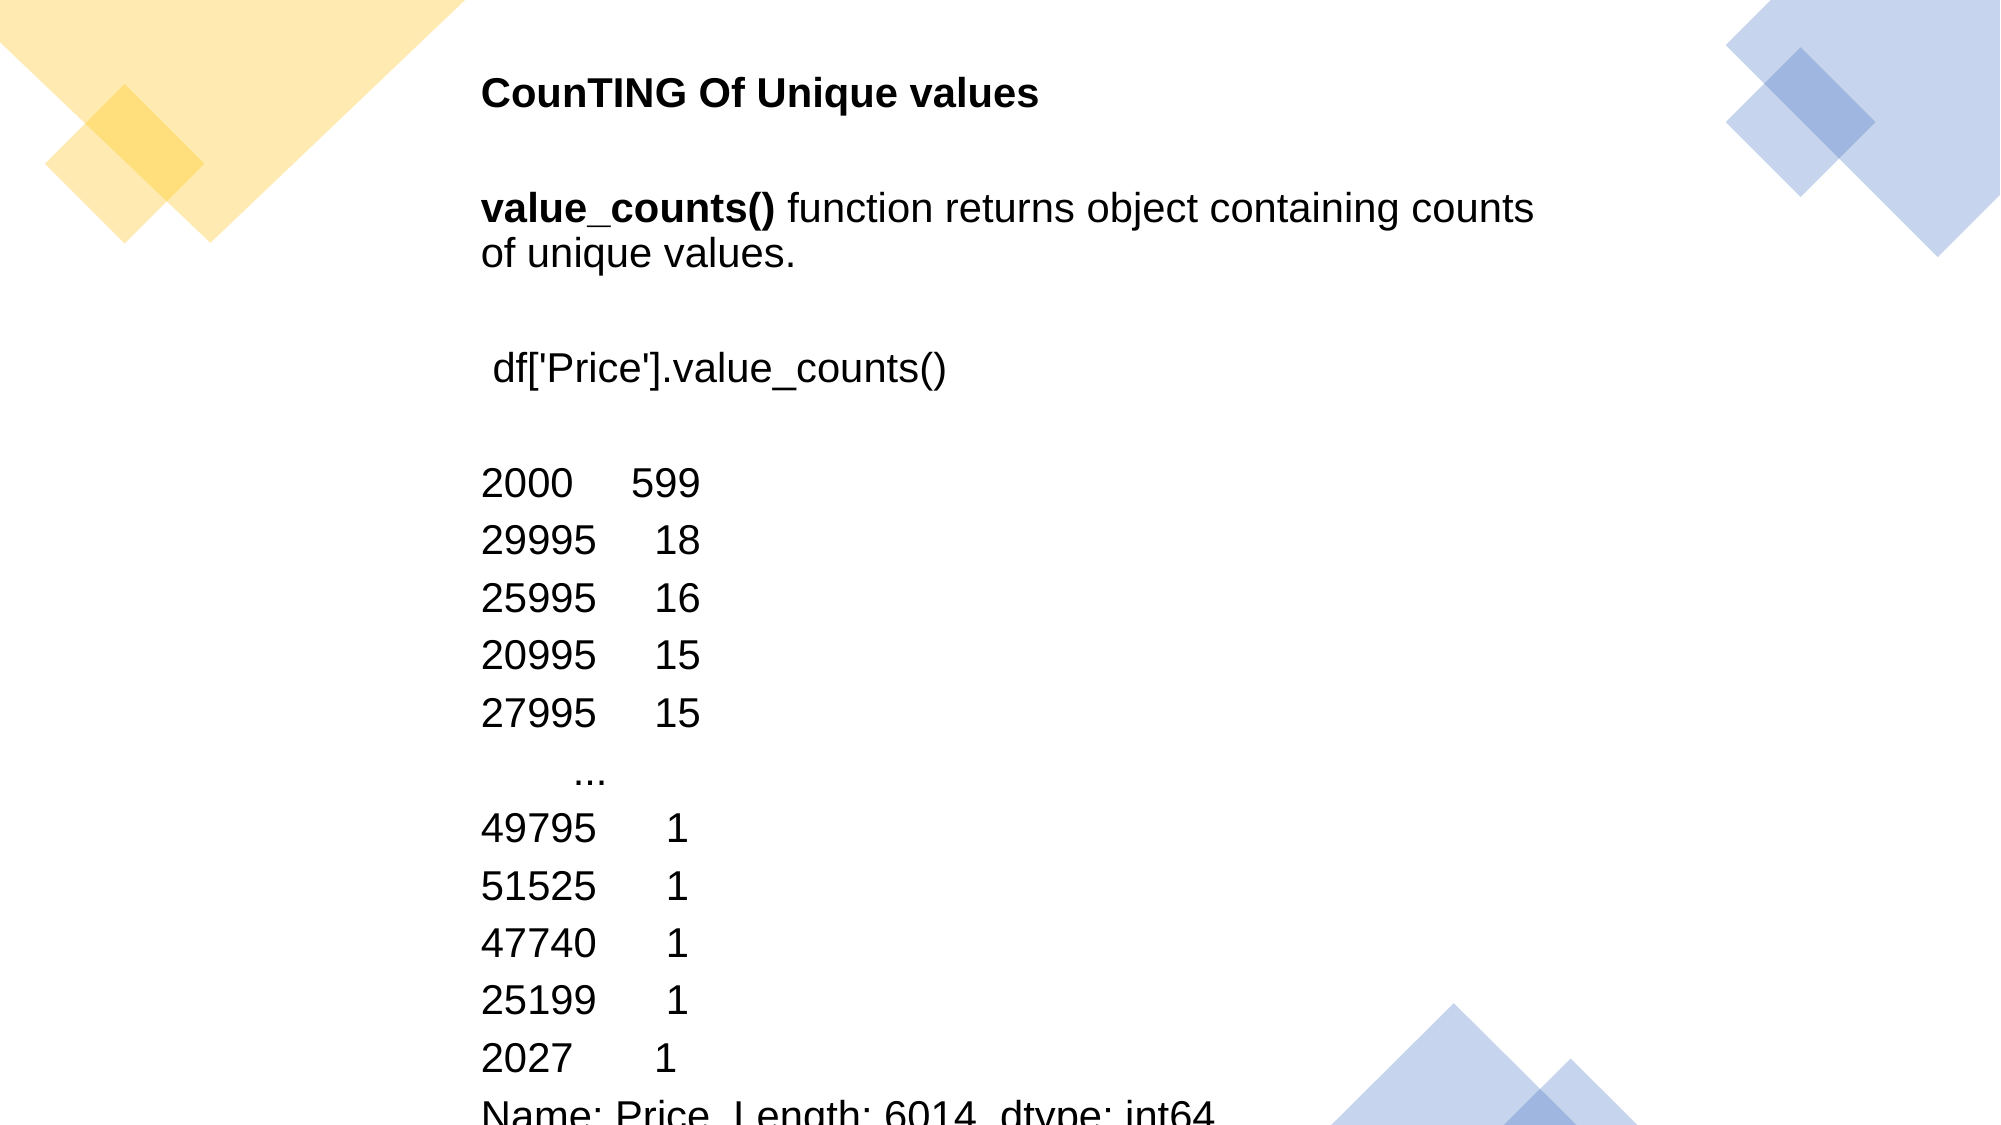

CounTING Of Unique values

value_counts() function returns object containing counts of unique values.

 df['Price'].value_counts()

2000     599
29995     18
25995     16
20995     15
27995     15
        ...
49795      1
51525      1
47740      1
25199      1
2027       1
Name: Price, Length: 6014, dtype: int64